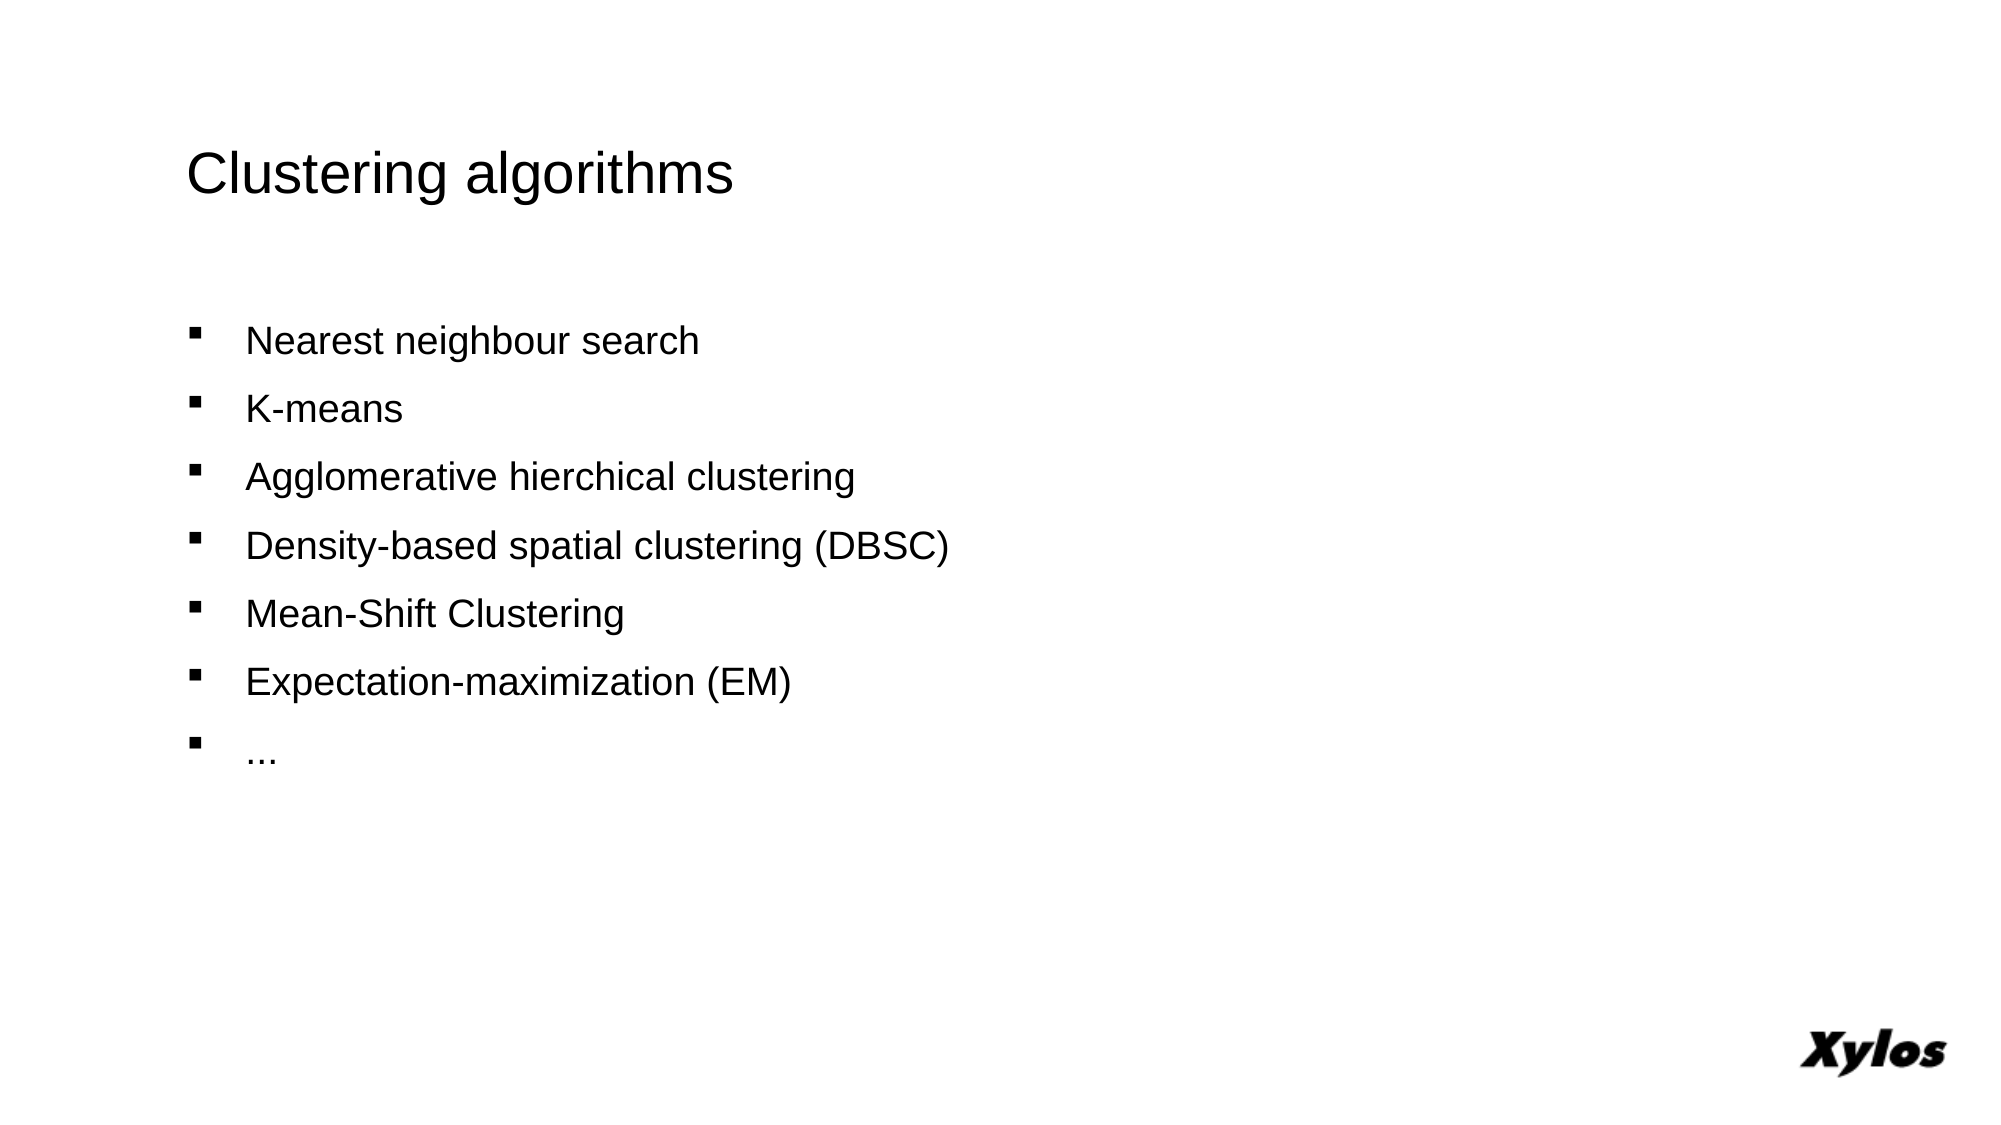

# Clustering algorithms
Nearest neighbour search
K-means
Agglomerative hierchical clustering
Density-based spatial clustering (DBSC)
Mean-Shift Clustering
Expectation-maximization (EM)
...